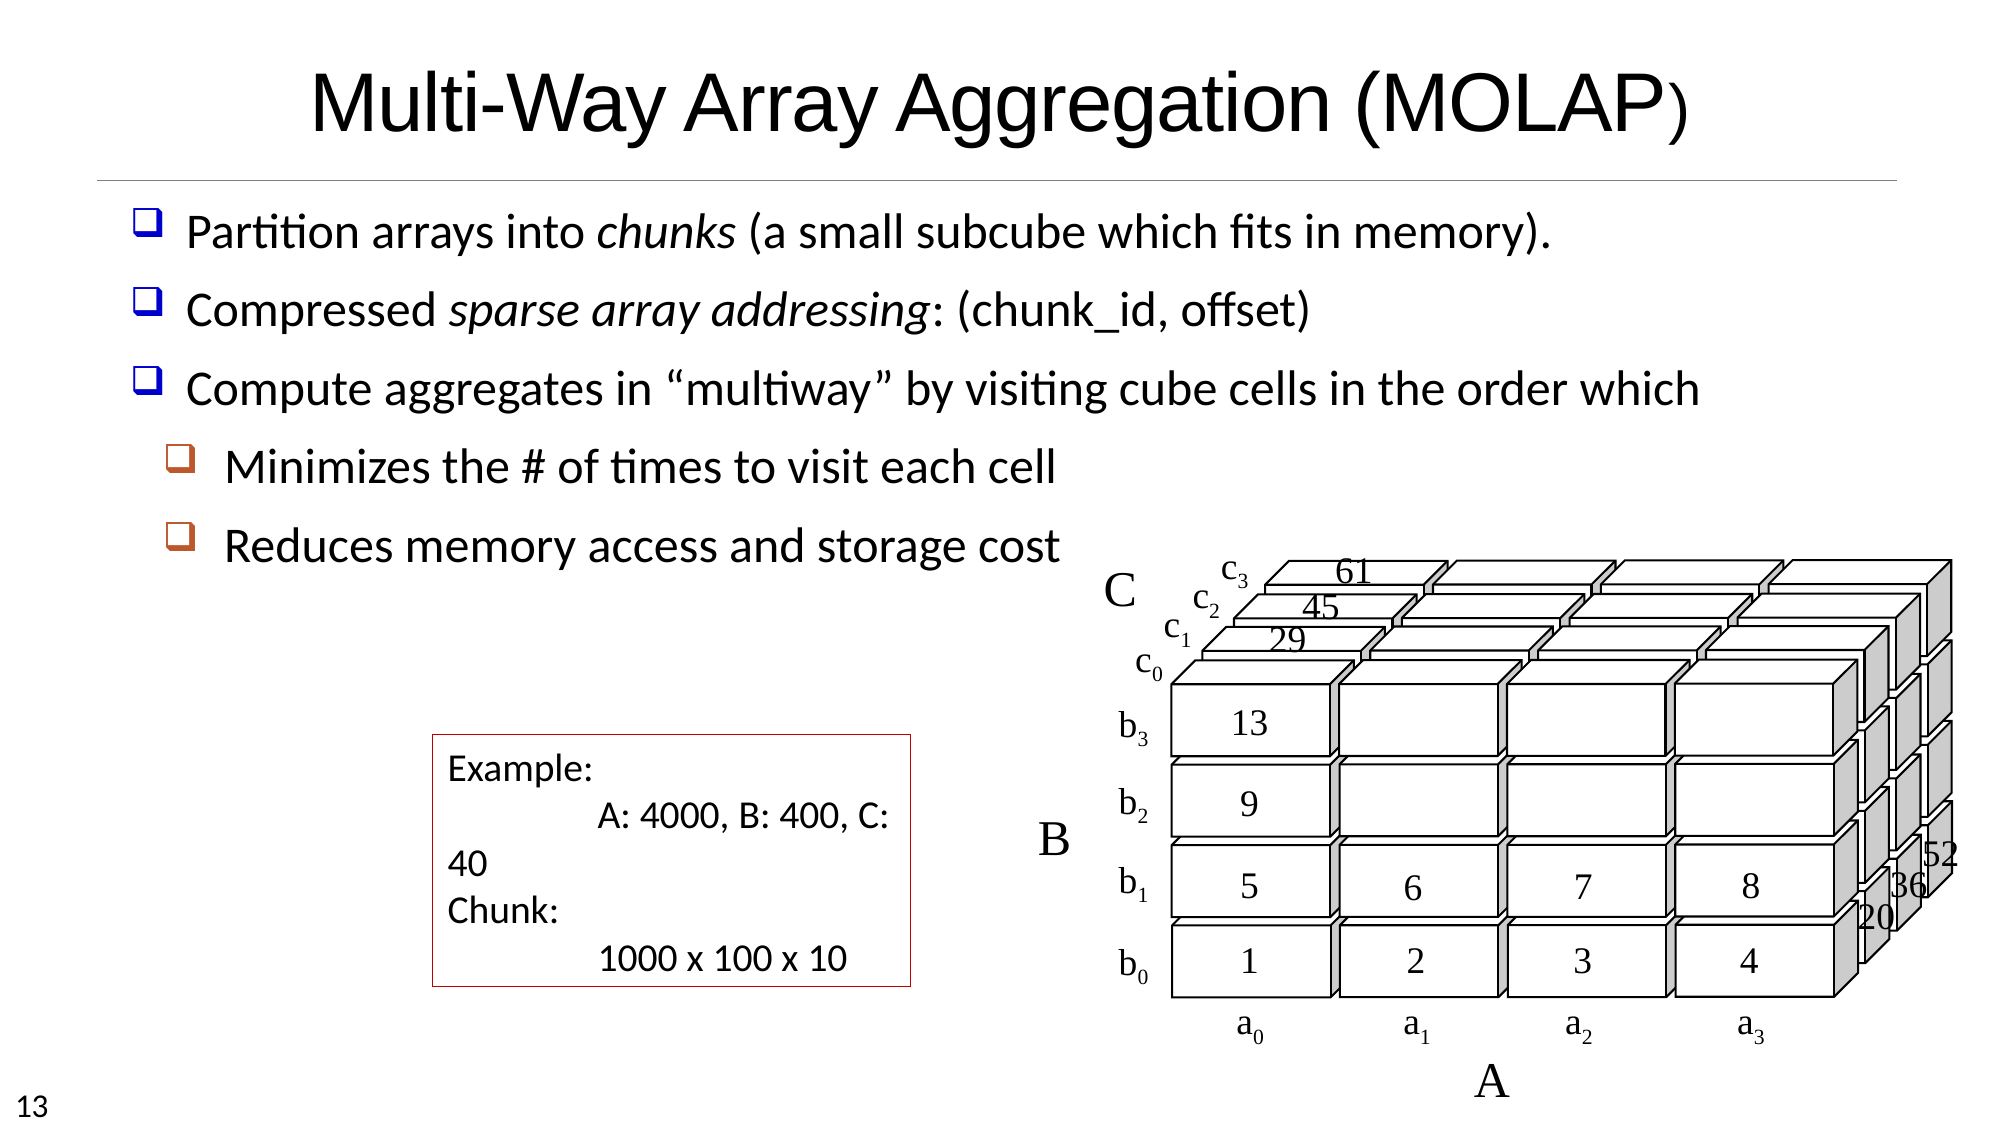

# Multi-Way Array Aggregation (MOLAP)
Partition arrays into chunks (a small subcube which fits in memory).
Compressed sparse array addressing: (chunk_id, offset)
Compute aggregates in “multiway” by visiting cube cells in the order which
Minimizes the # of times to visit each cell
Reduces memory access and storage cost
c3
61
C

c2
45
c1
29
c0
13
b3
b2
9
B
52
b1
36
5
20
2
3
4
b0
a3
a1
a2
a0
A
Example:
	A: 4000, B: 400, C: 40
Chunk:
	1000 x 100 x 10
8
7
6
1